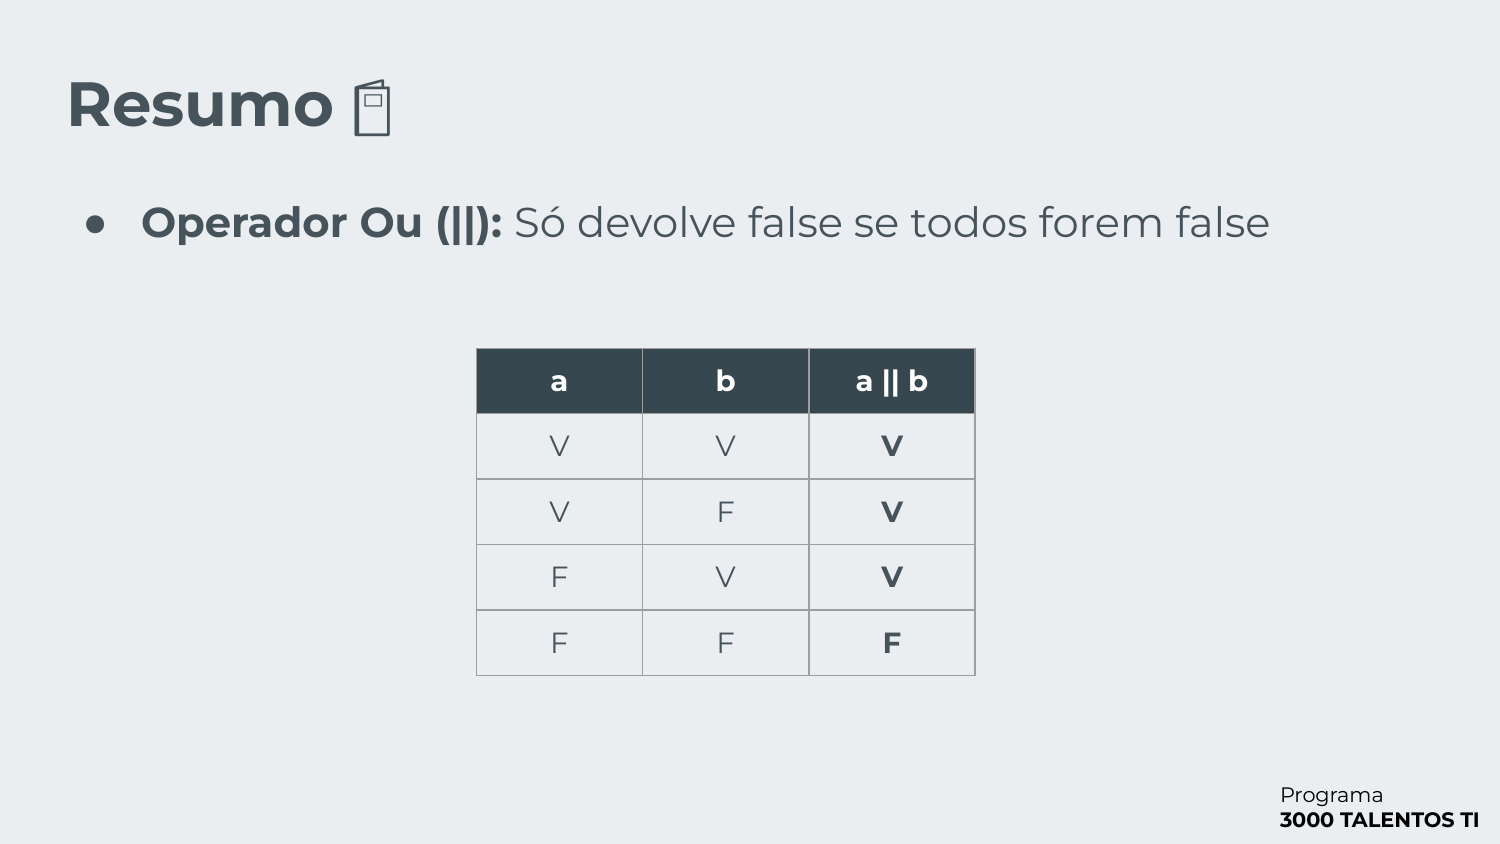

# Resumo 📓
Operador Ou (||): Só devolve false se todos forem false
| a | b | a || b |
| --- | --- | --- |
| V | V | V |
| V | F | V |
| F | V | V |
| F | F | F |